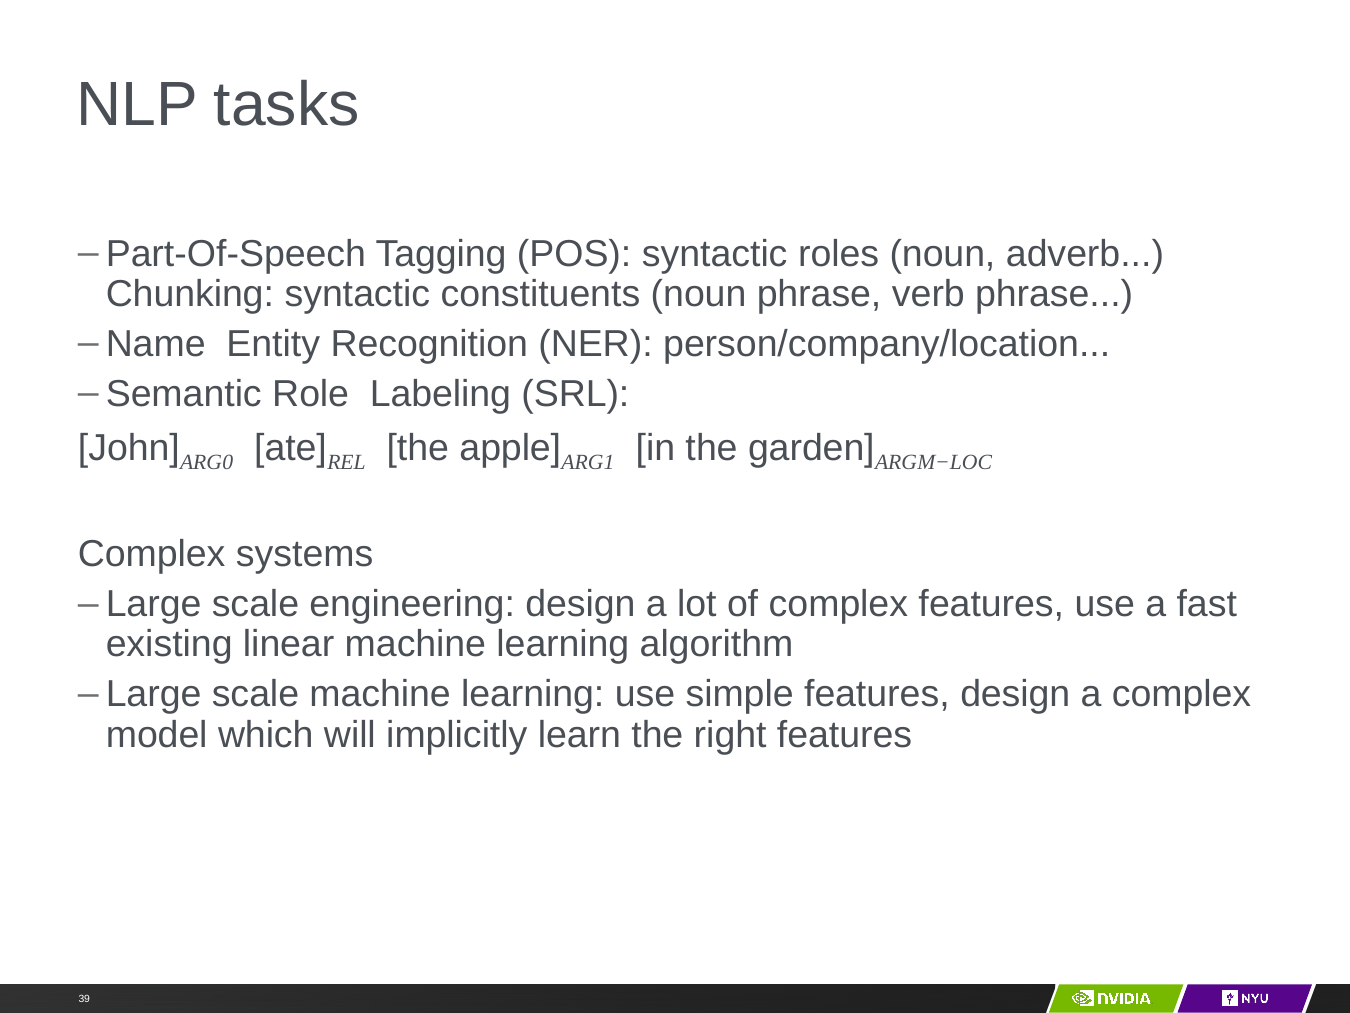

# NLP tasks
Part-Of-Speech Tagging (POS): syntactic roles (noun, adverb...)  Chunking: syntactic constituents (noun phrase, verb phrase...)
Name  Entity Recognition (NER): person/company/location...
Semantic Role  Labeling (SRL):
[John]ARG0  [ate]REL  [the apple]ARG1  [in the garden]ARGM−LOC

Complex systems
Large scale engineering: design a lot of complex features, use a fast existing linear machine learning algorithm
Large scale machine learning: use simple features, design a complex model which will implicitly learn the right features